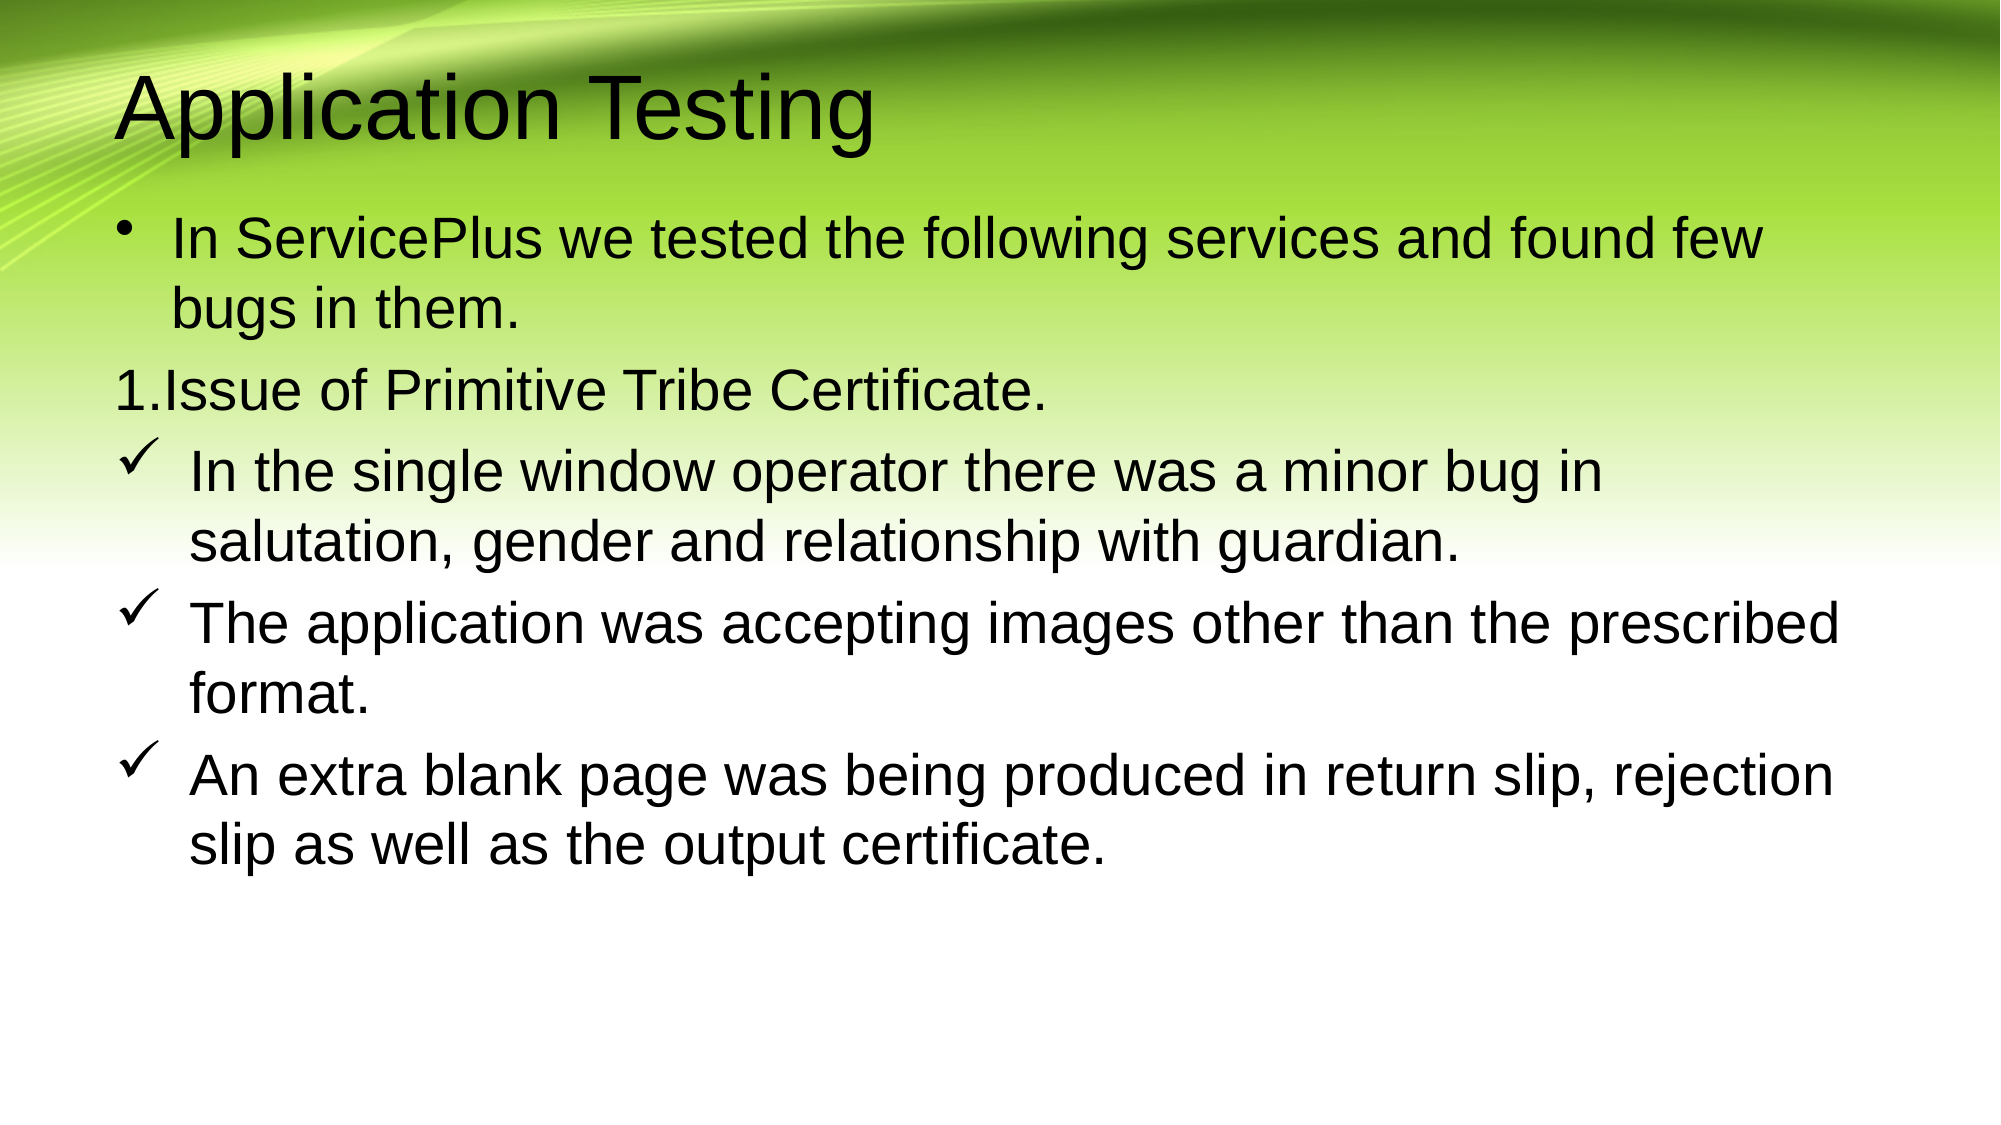

# Application Testing
In ServicePlus we tested the following services and found few bugs in them.
1.Issue of Primitive Tribe Certificate.
In the single window operator there was a minor bug in salutation, gender and relationship with guardian.
The application was accepting images other than the prescribed format.
An extra blank page was being produced in return slip, rejection slip as well as the output certificate.